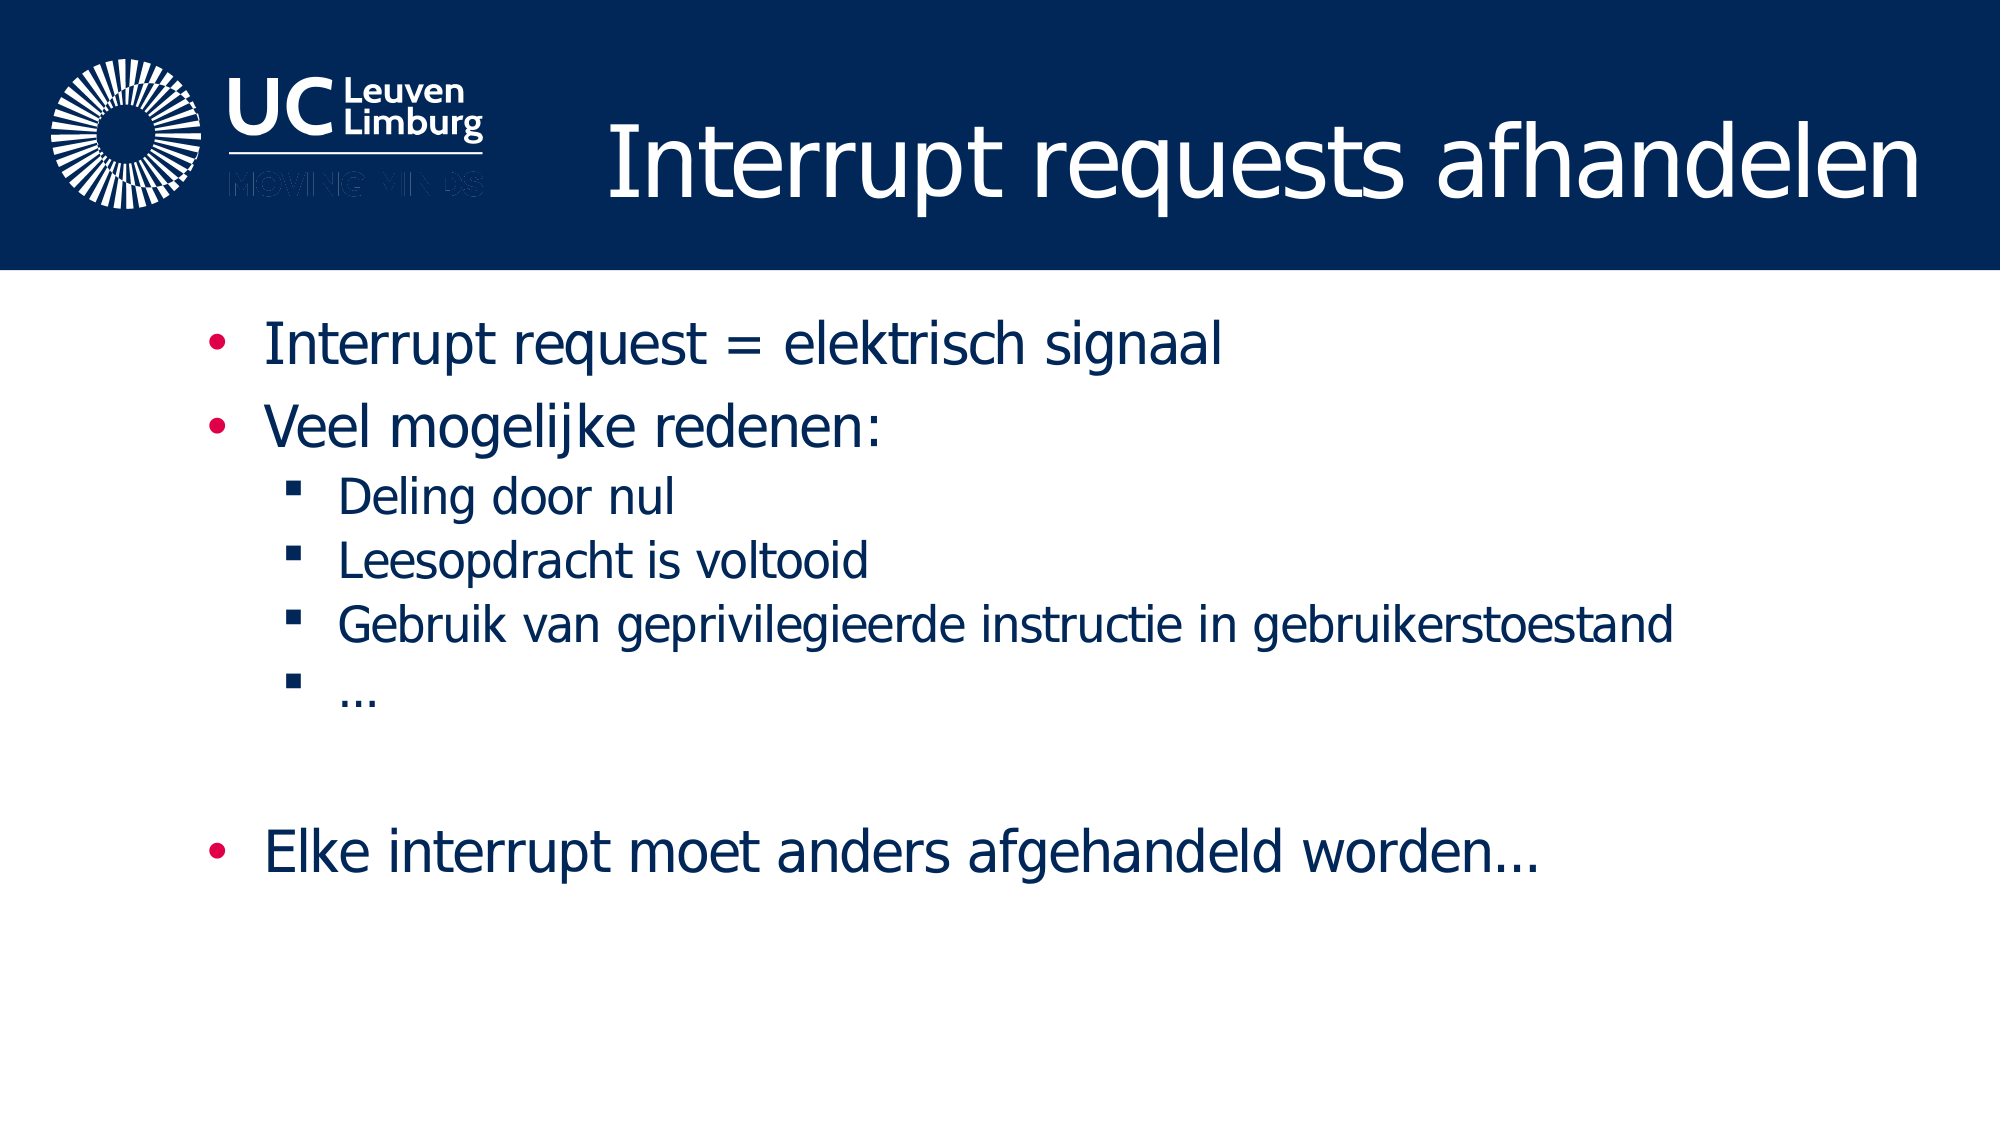

# Interrupt requests afhandelen
Interrupt request = elektrisch signaal
Veel mogelijke redenen:
Deling door nul
Leesopdracht is voltooid
Gebruik van geprivilegieerde instructie in gebruikerstoestand
…

Elke interrupt moet anders afgehandeld worden…